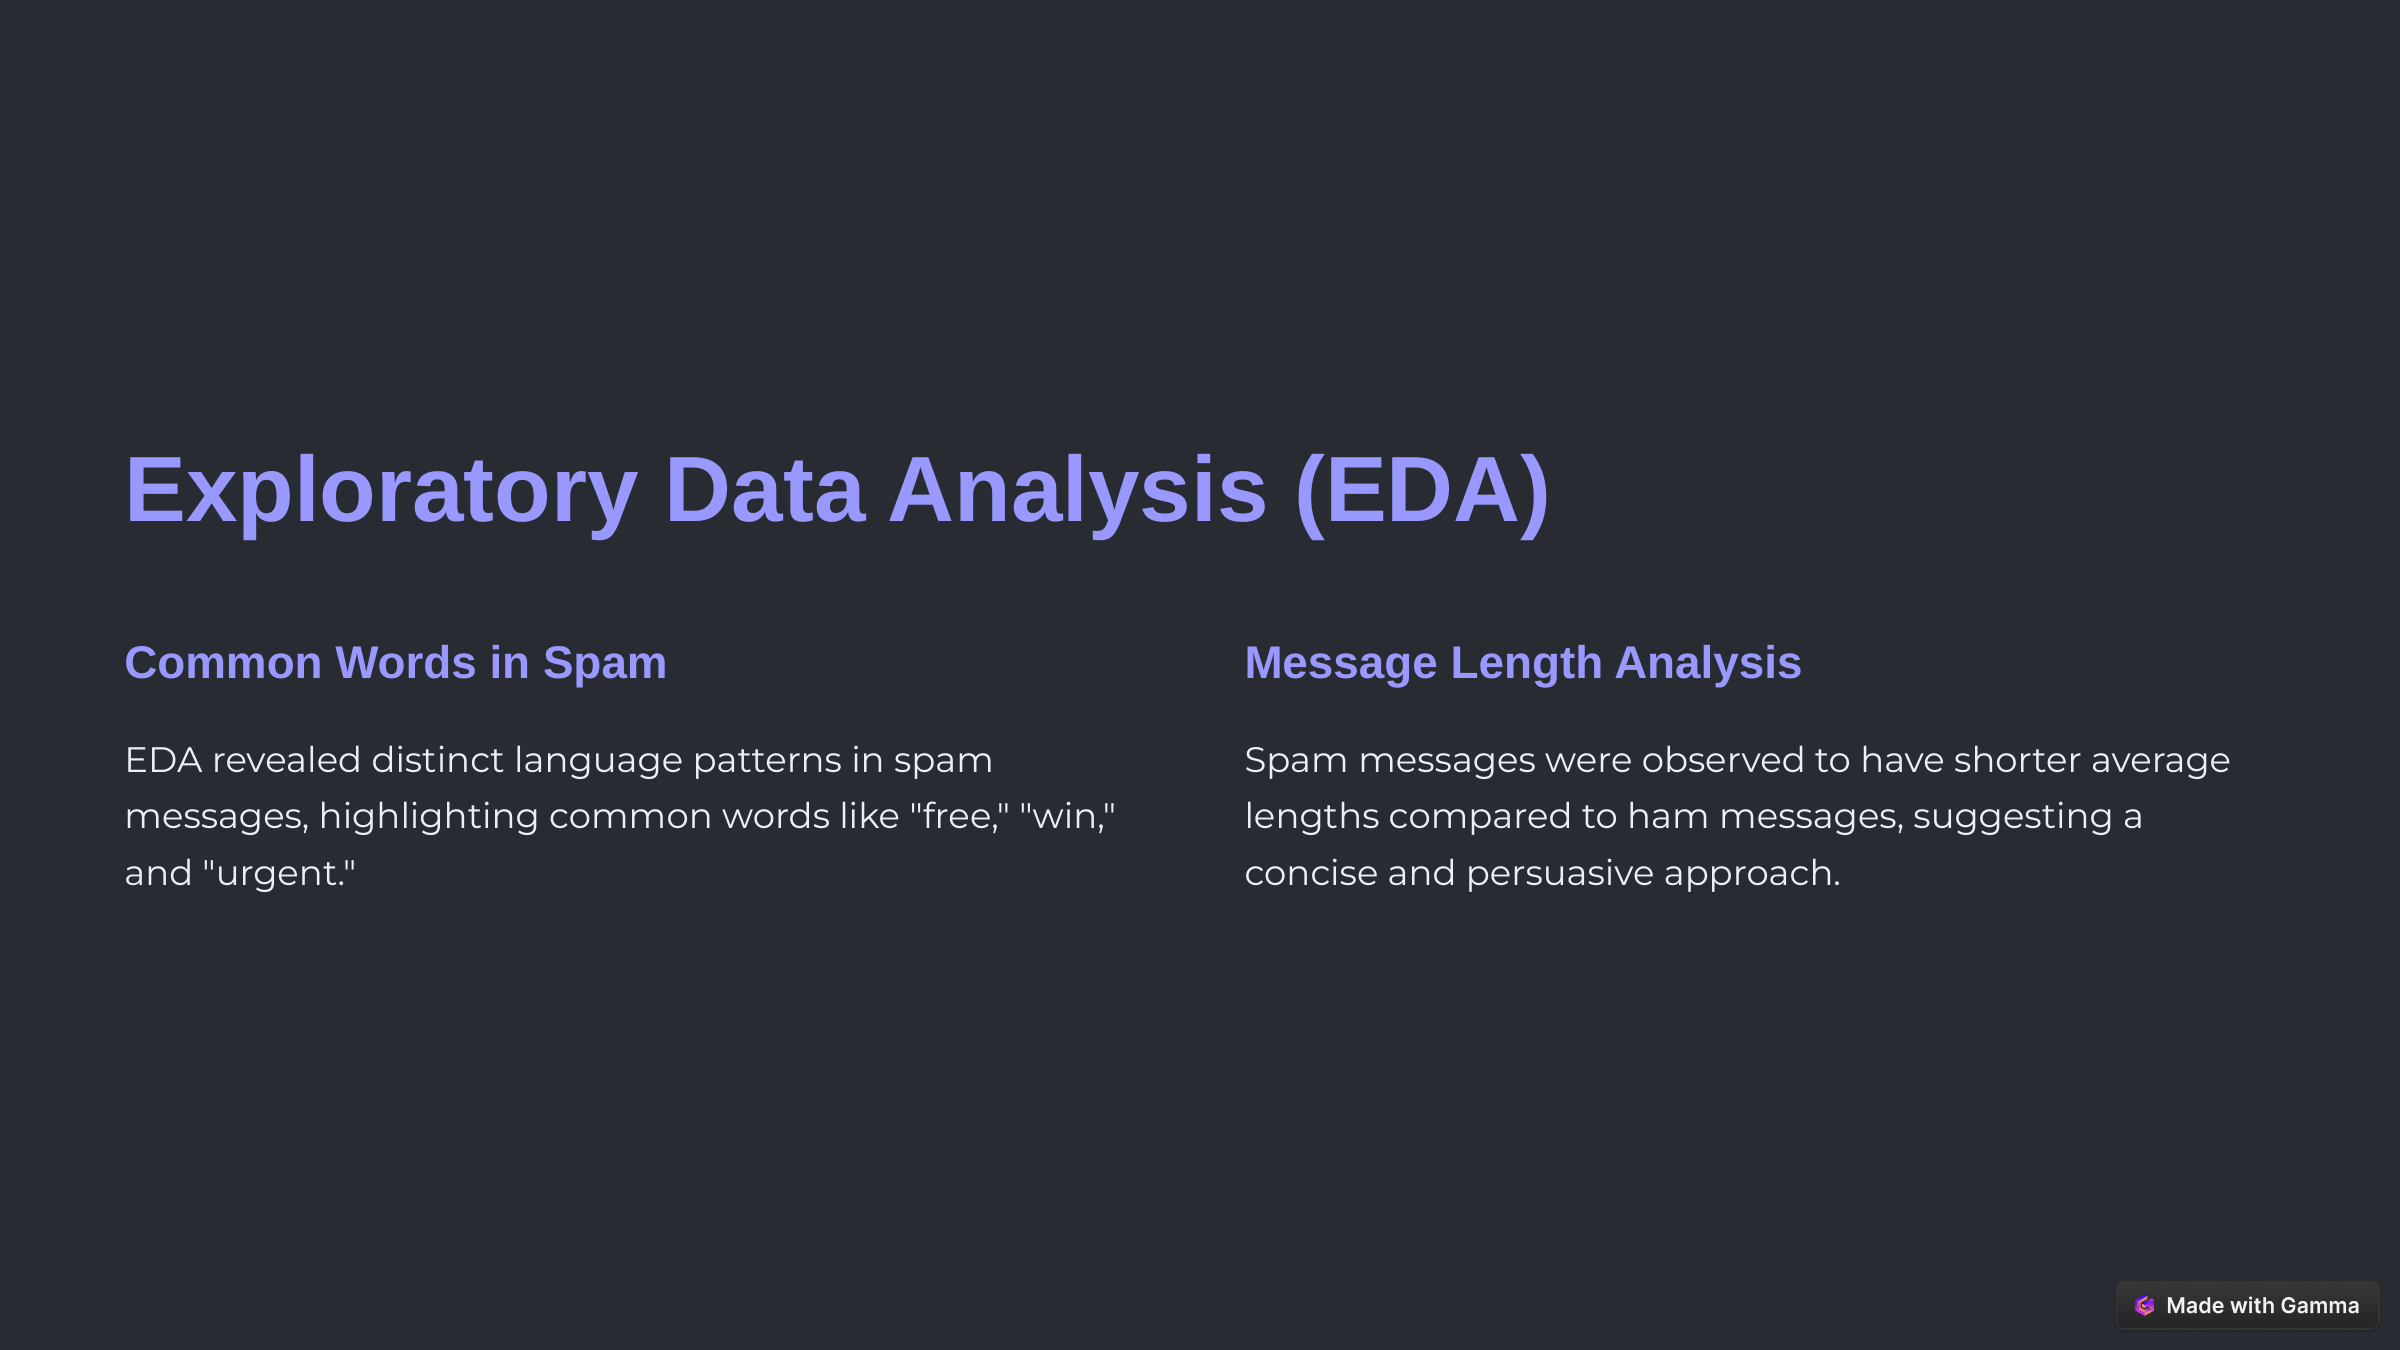

Exploratory Data Analysis (EDA)
Common Words in Spam
Message Length Analysis
EDA revealed distinct language patterns in spam messages, highlighting common words like "free," "win," and "urgent."
Spam messages were observed to have shorter average lengths compared to ham messages, suggesting a concise and persuasive approach.